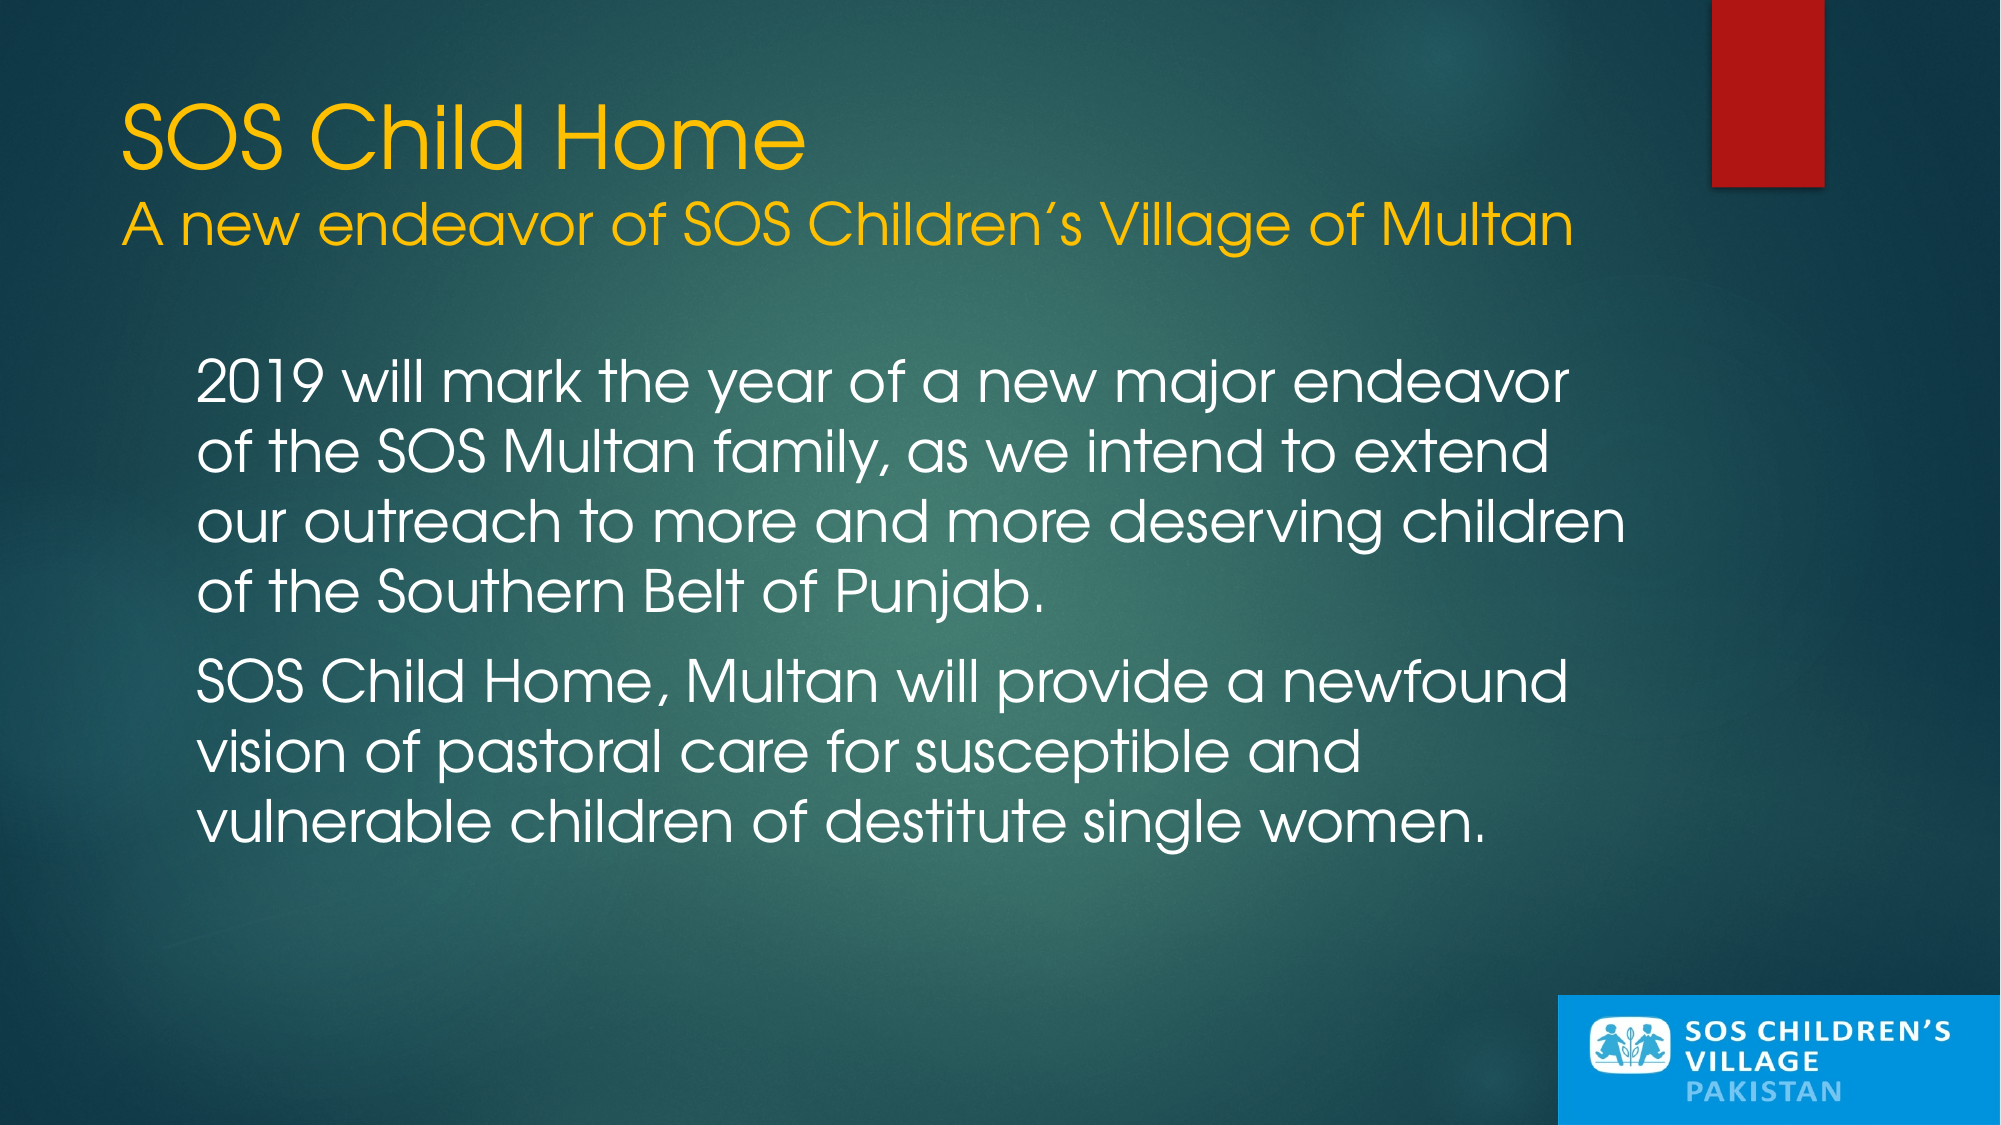

# SOS Child Home A new endeavor of SOS Children’s Village of Multan
2019 will mark the year of a new major endeavor of the SOS Multan family, as we intend to extend our outreach to more and more deserving children of the Southern Belt of Punjab.
SOS Child Home, Multan will provide a newfound vision of pastoral care for susceptible and vulnerable children of destitute single women.